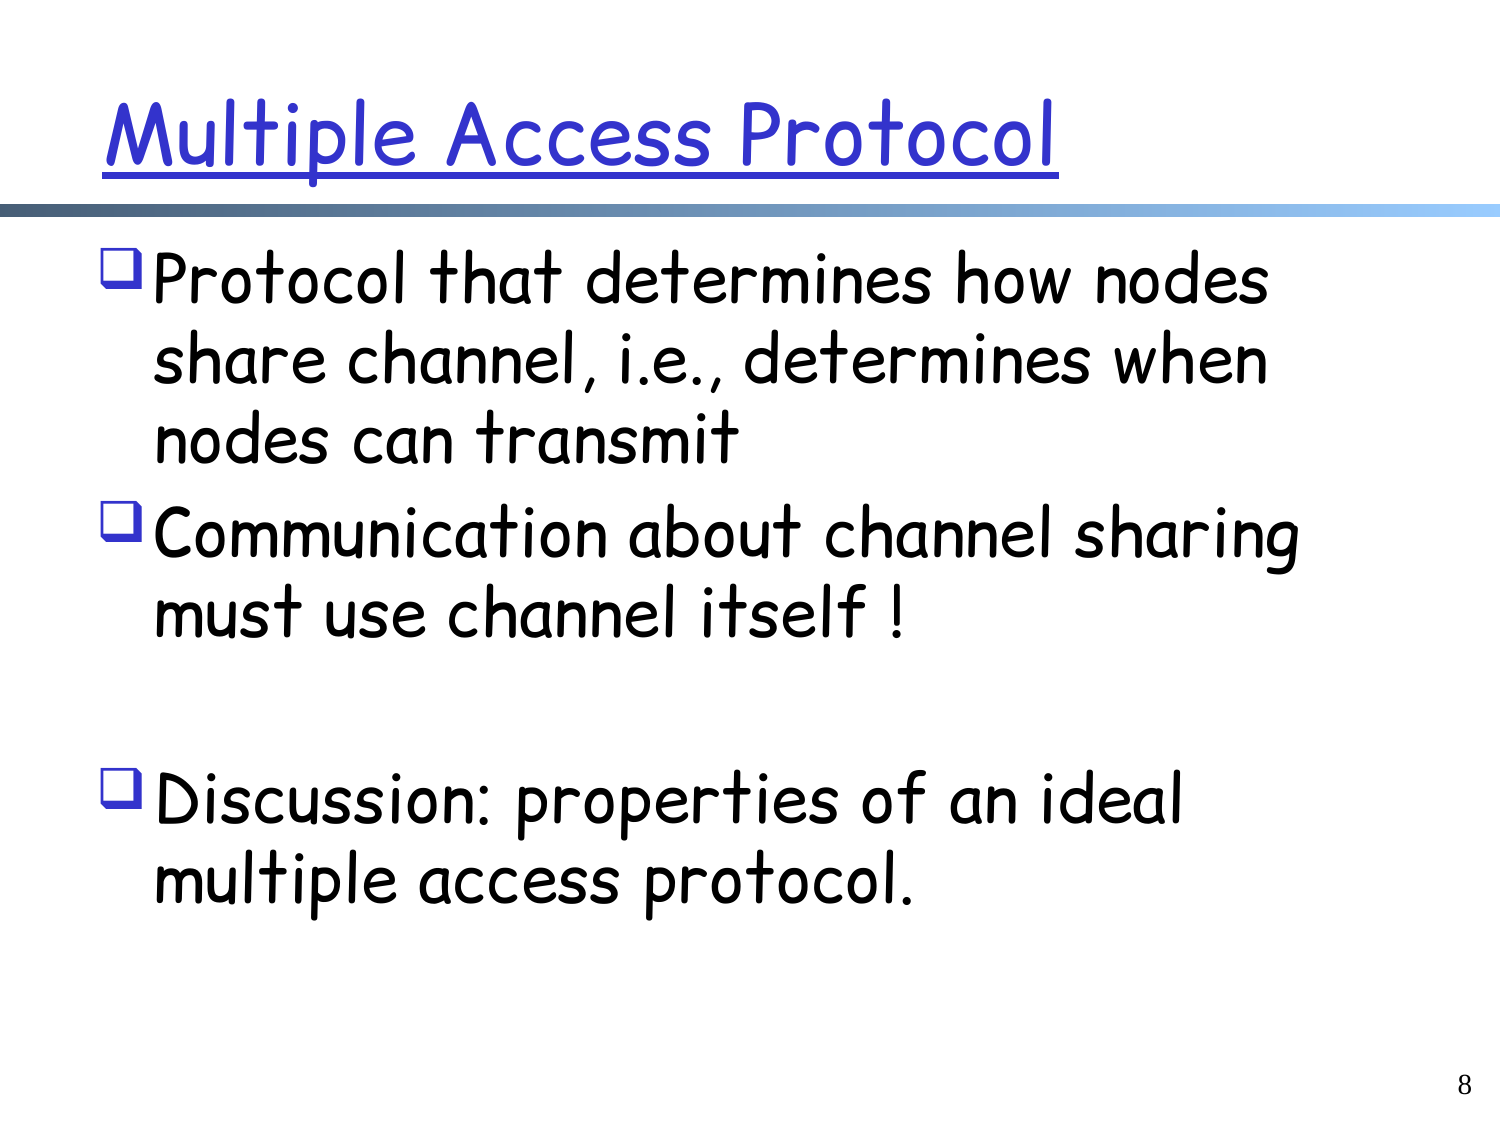

Multiple Access Protocol
Protocol that determines how nodes share channel, i.e., determines when nodes can transmit
Communication about channel sharing must use channel itself !

Discussion: properties of an ideal multiple access protocol.
8